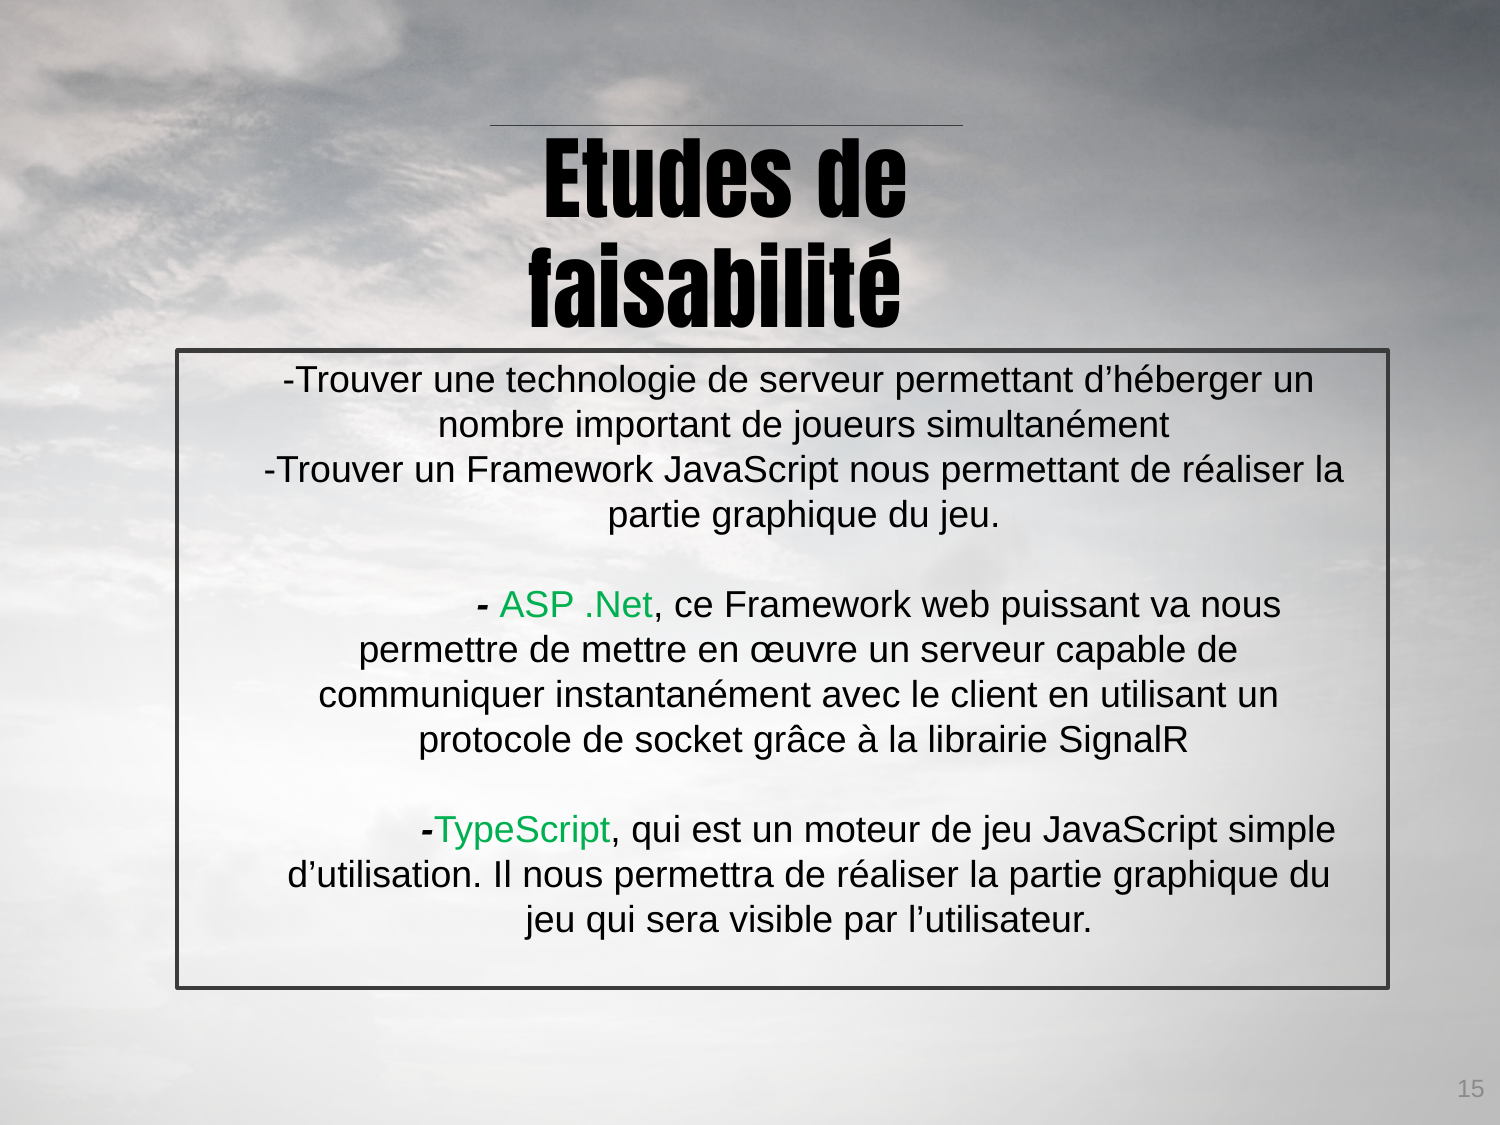

Etudes de faisabilité
-Trouver une technologie de serveur permettant d’héberger un
nombre important de joueurs simultanément
-Trouver un Framework JavaScript nous permettant de réaliser la partie graphique du jeu.

	 - ASP .Net, ce Framework web puissant va nous
permettre de mettre en œuvre un serveur capable de
communiquer instantanément avec le client en utilisant un
protocole de socket grâce à la librairie SignalR

	-TypeScript, qui est un moteur de jeu JavaScript simple
 d’utilisation. Il nous permettra de réaliser la partie graphique du
 jeu qui sera visible par l’utilisateur.

15